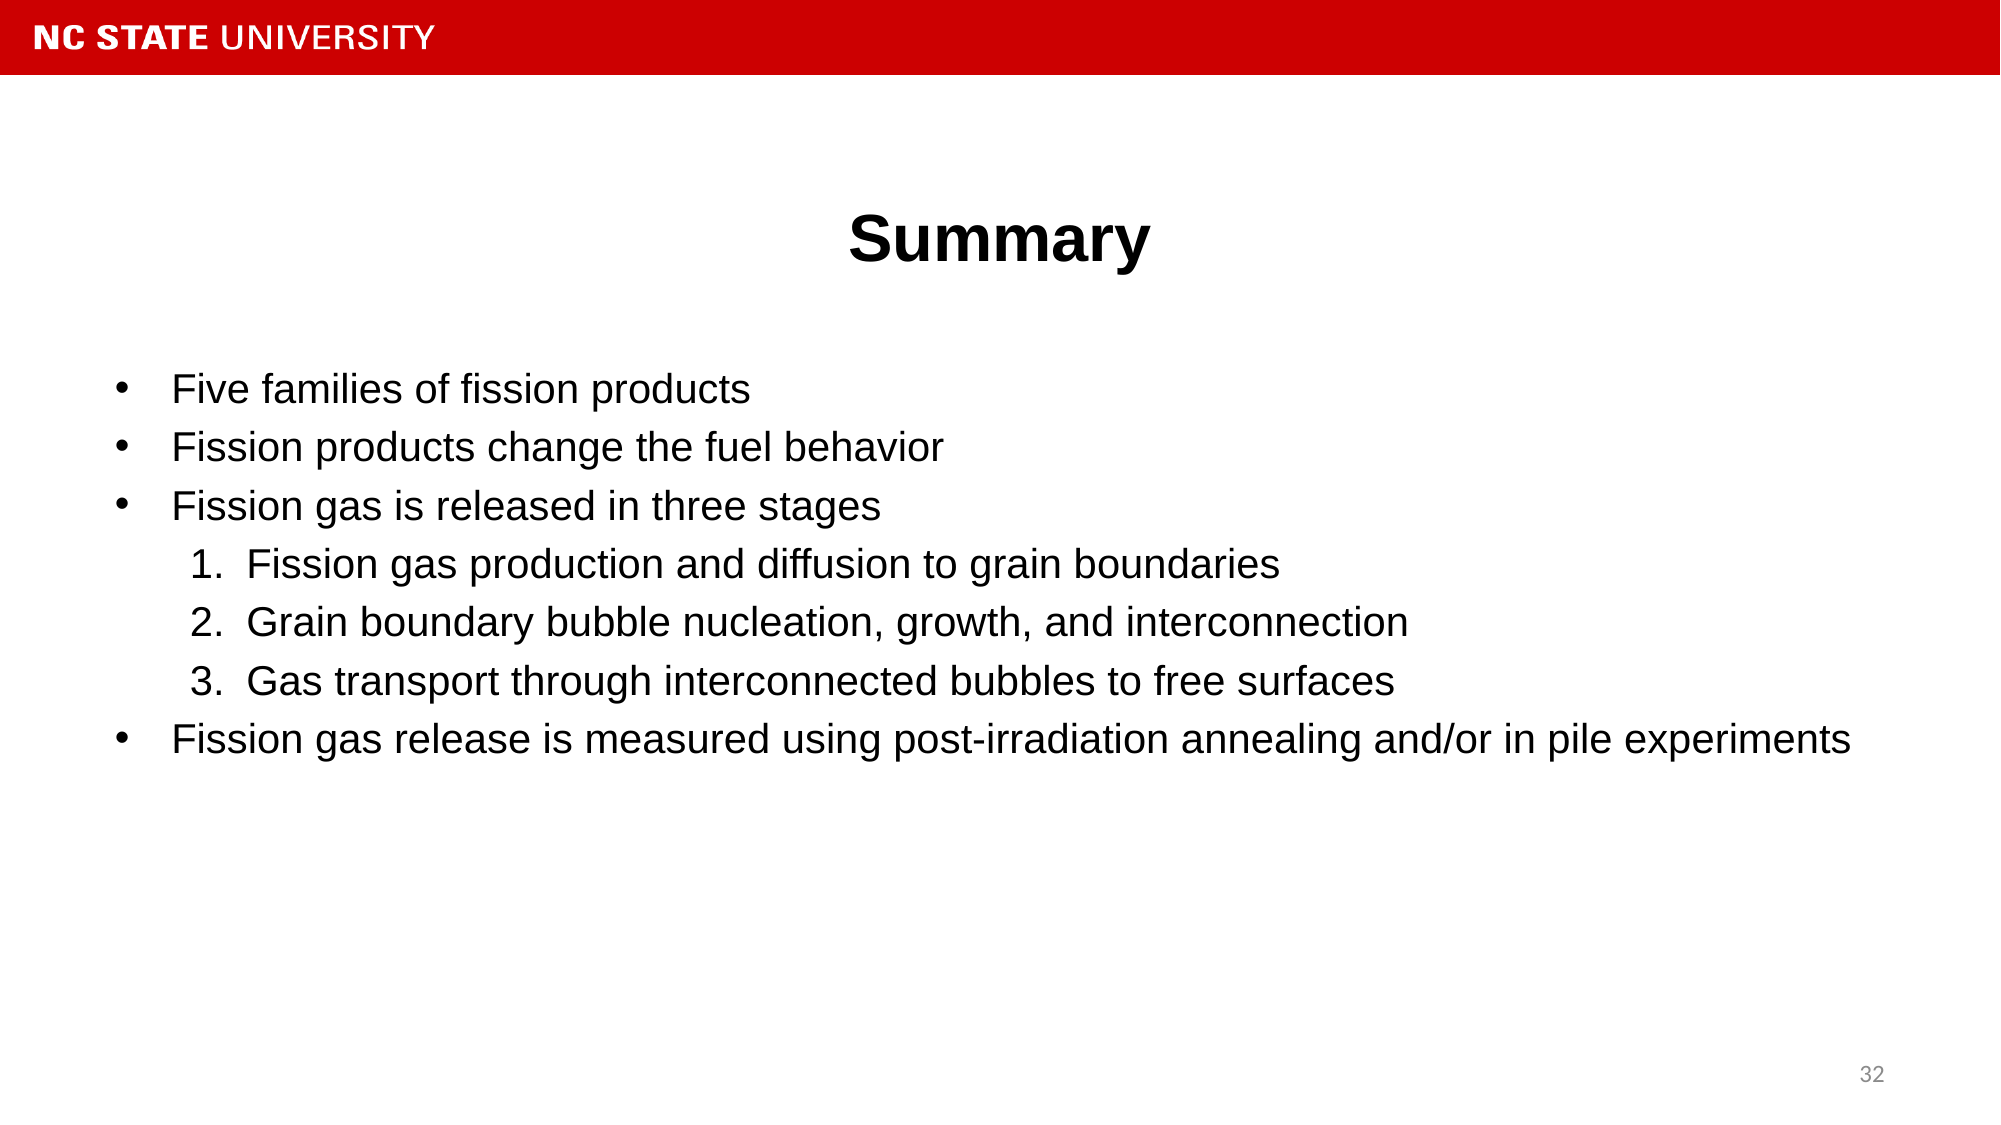

# Summary
Five families of fission products
Fission products change the fuel behavior
Fission gas is released in three stages
Fission gas production and diffusion to grain boundaries
Grain boundary bubble nucleation, growth, and interconnection
Gas transport through interconnected bubbles to free surfaces
Fission gas release is measured using post-irradiation annealing and/or in pile experiments

32